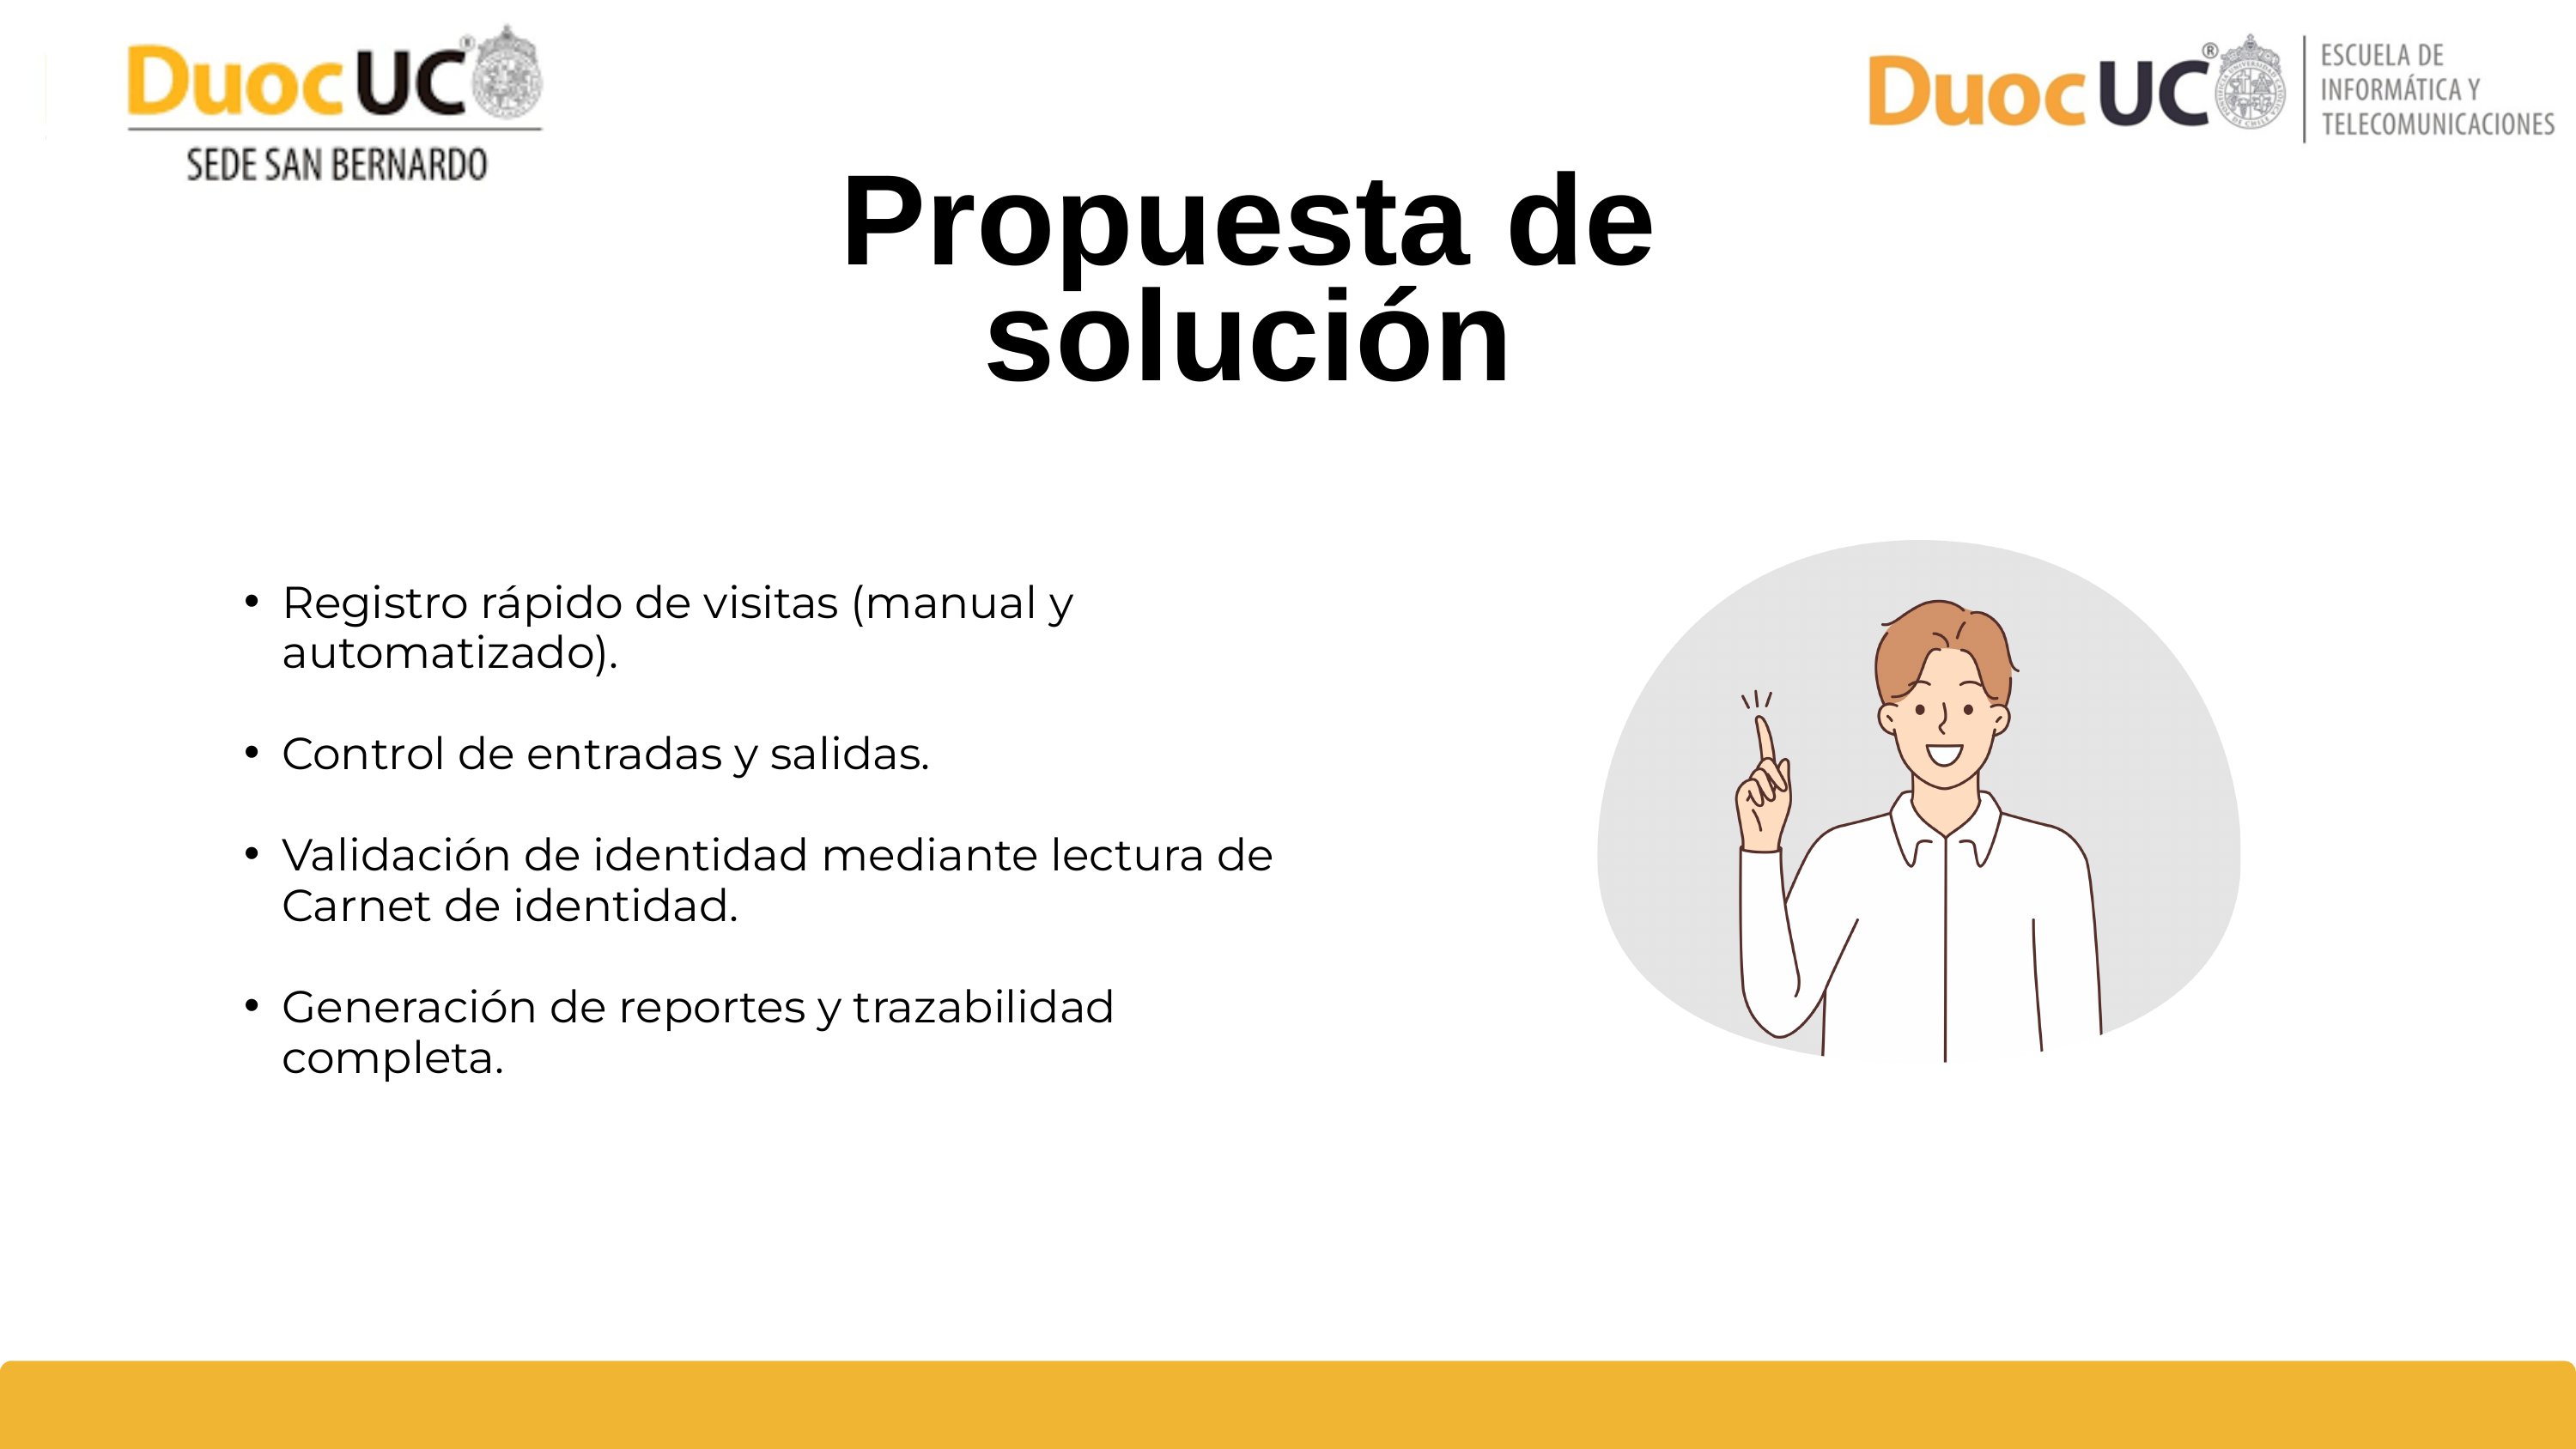

Propuesta de solución

Registro rápido de visitas (manual y automatizado).

Control de entradas y salidas.

Validación de identidad mediante lectura de Carnet de identidad.

Generación de reportes y trazabilidad completa.